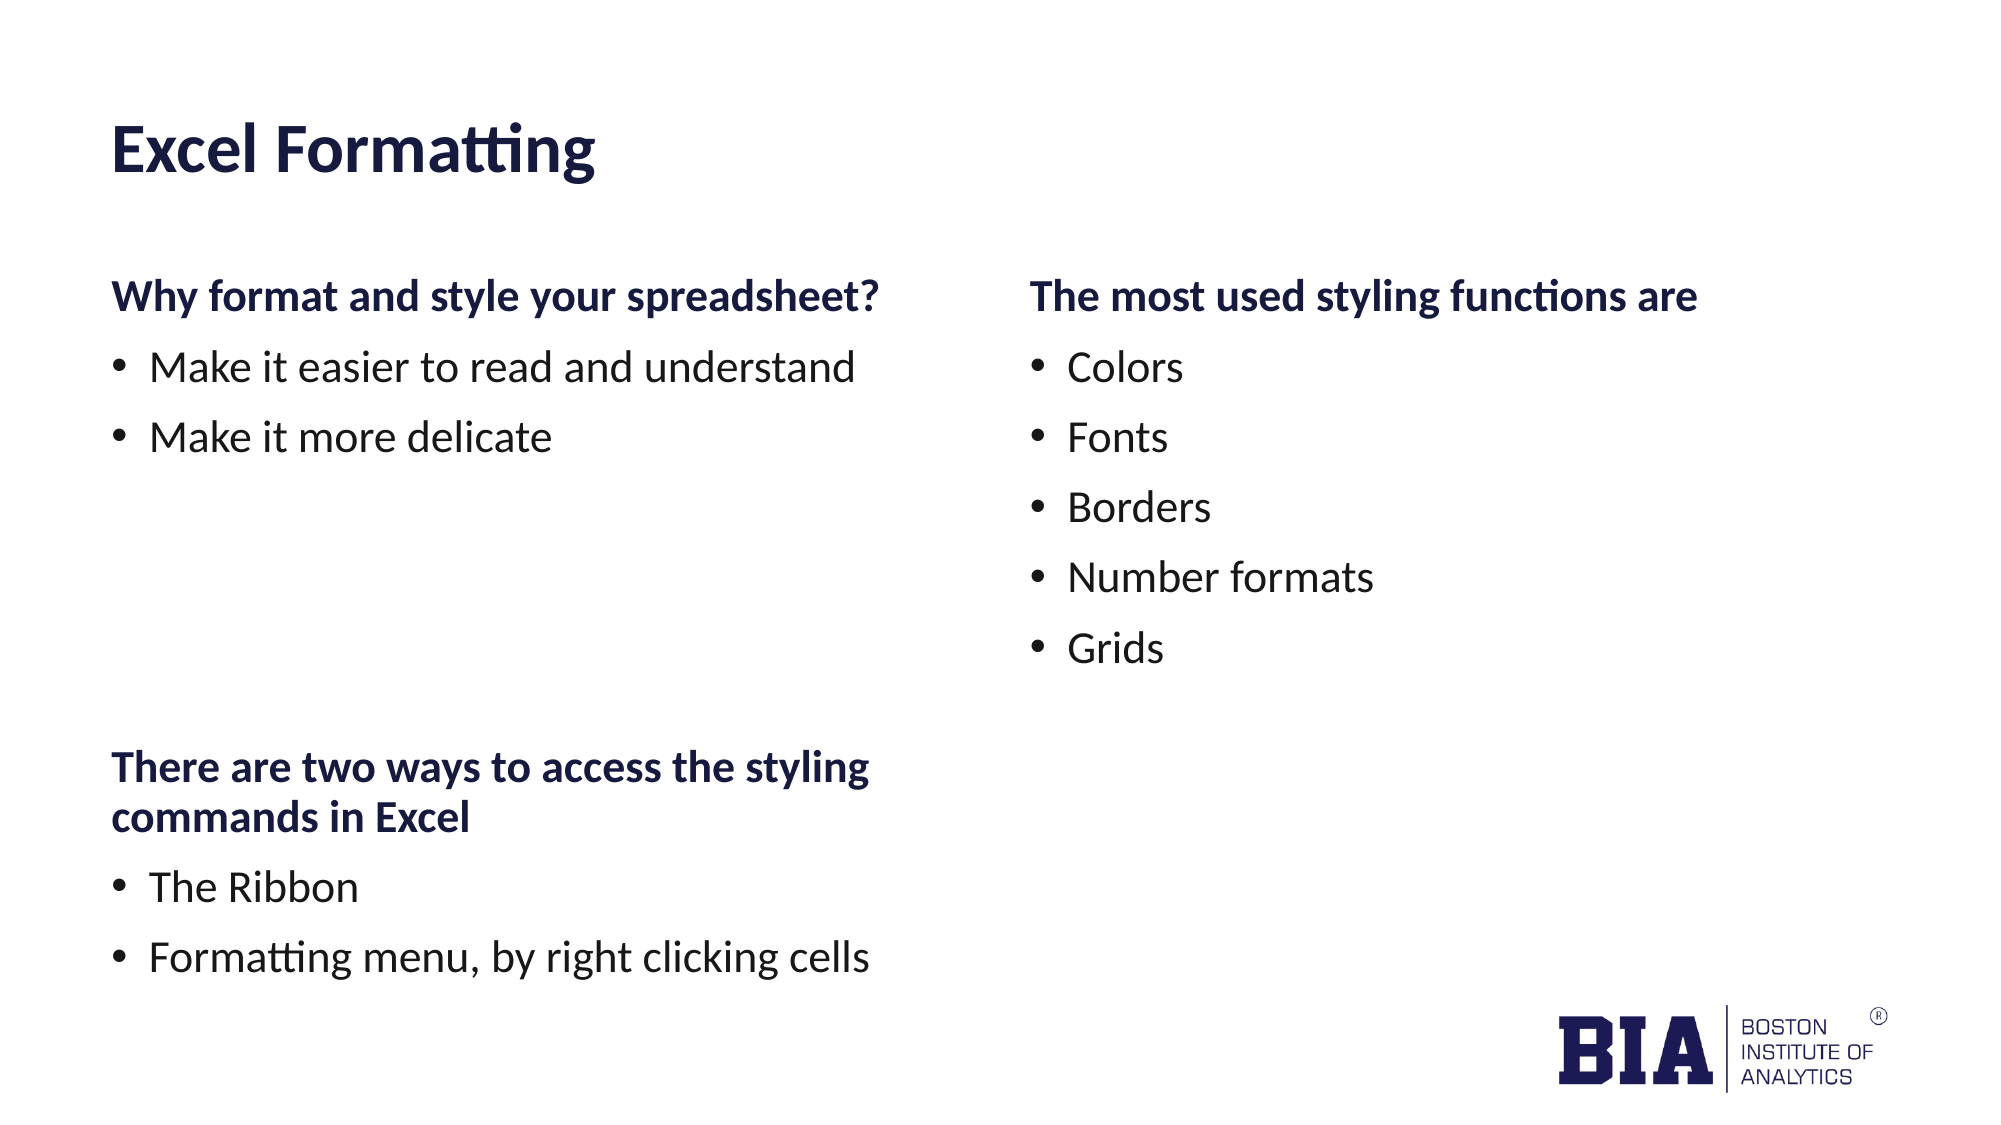

# Excel Formatting
Why format and style your spreadsheet?
Make it easier to read and understand
Make it more delicate

The most used styling functions are
Colors
Fonts
Borders
Number formats
Grids
There are two ways to access the styling commands in Excel
The Ribbon
Formatting menu, by right clicking cells